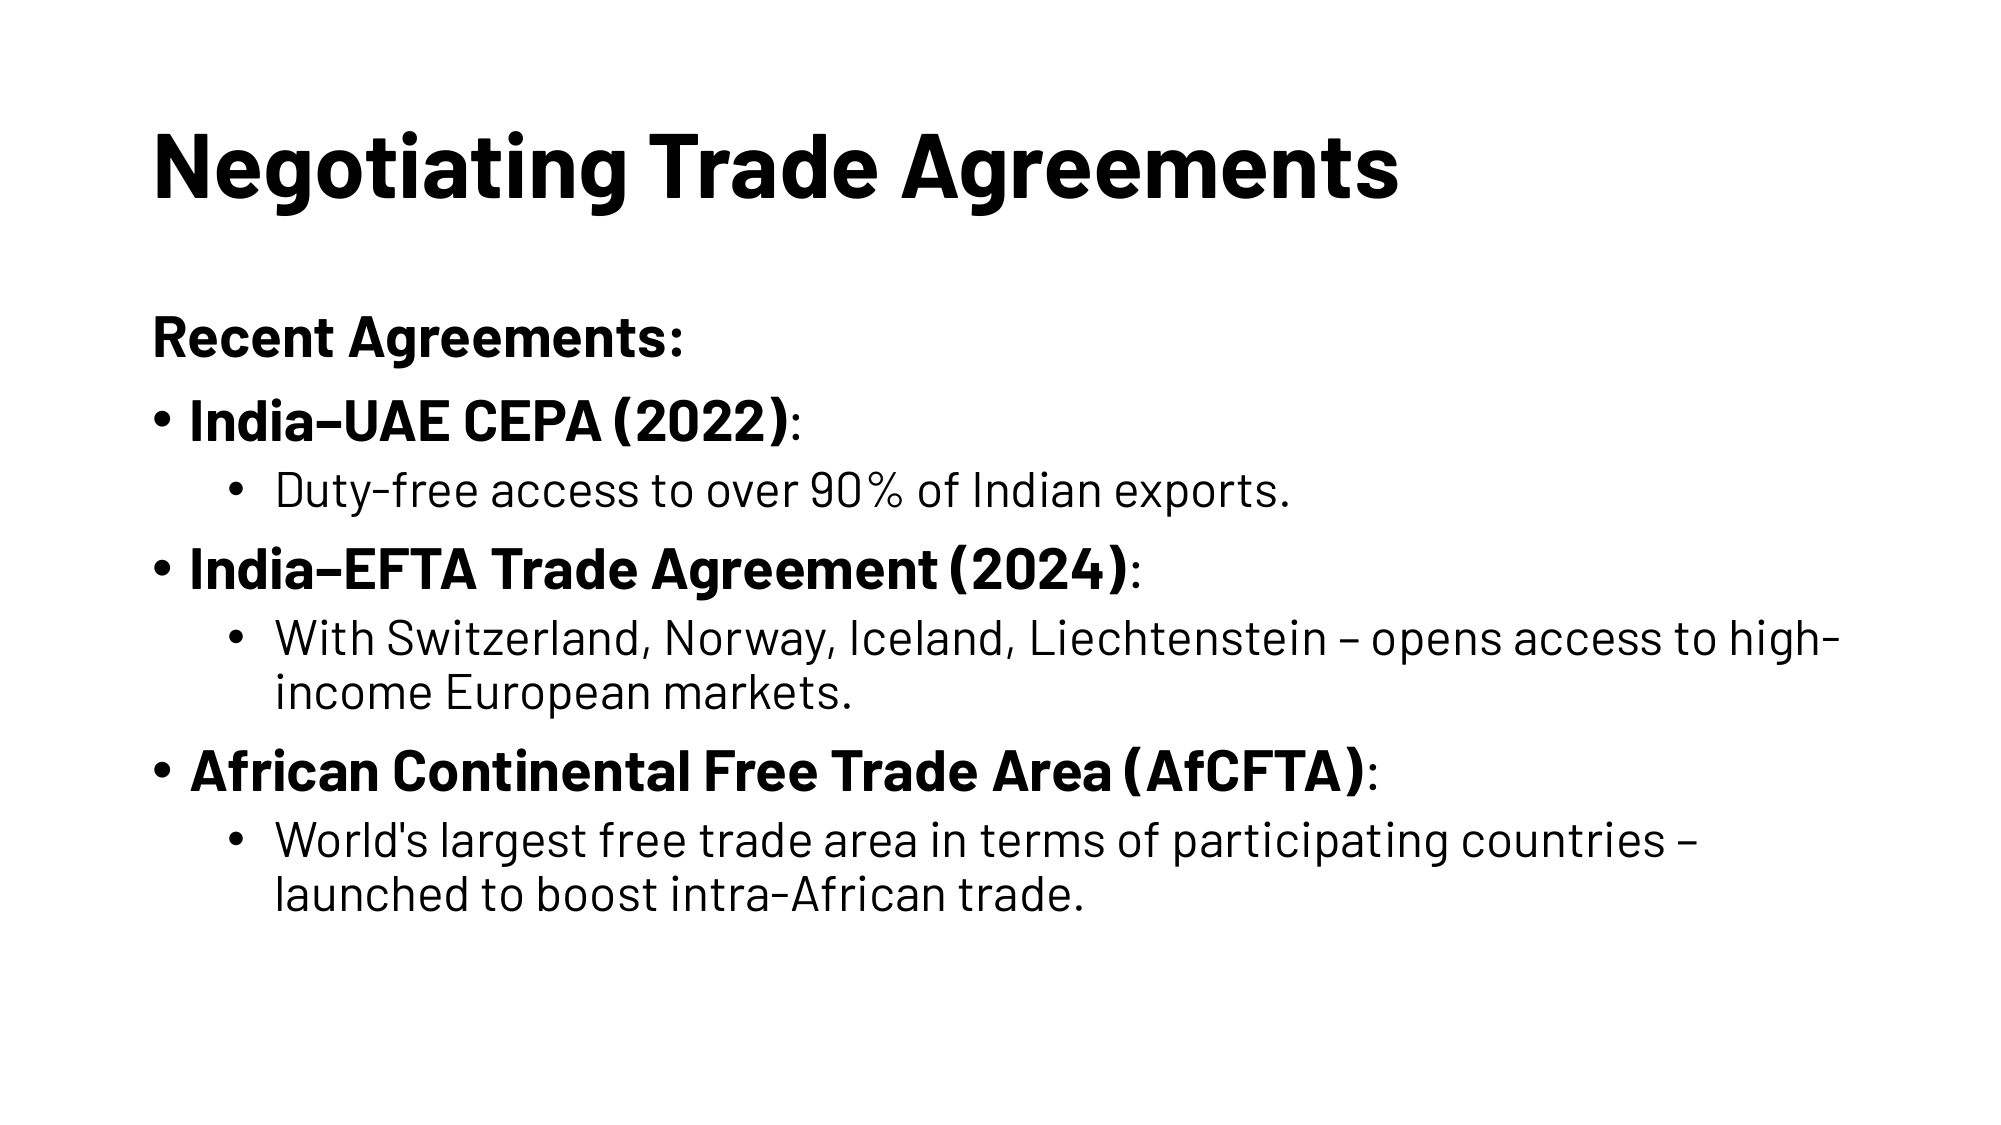

# Negotiating Trade Agreements
Recent Agreements:
India–UAE CEPA (2022):
Duty-free access to over 90% of Indian exports.
India–EFTA Trade Agreement (2024):
With Switzerland, Norway, Iceland, Liechtenstein – opens access to high-income European markets.
African Continental Free Trade Area (AfCFTA):
World's largest free trade area in terms of participating countries – launched to boost intra-African trade.